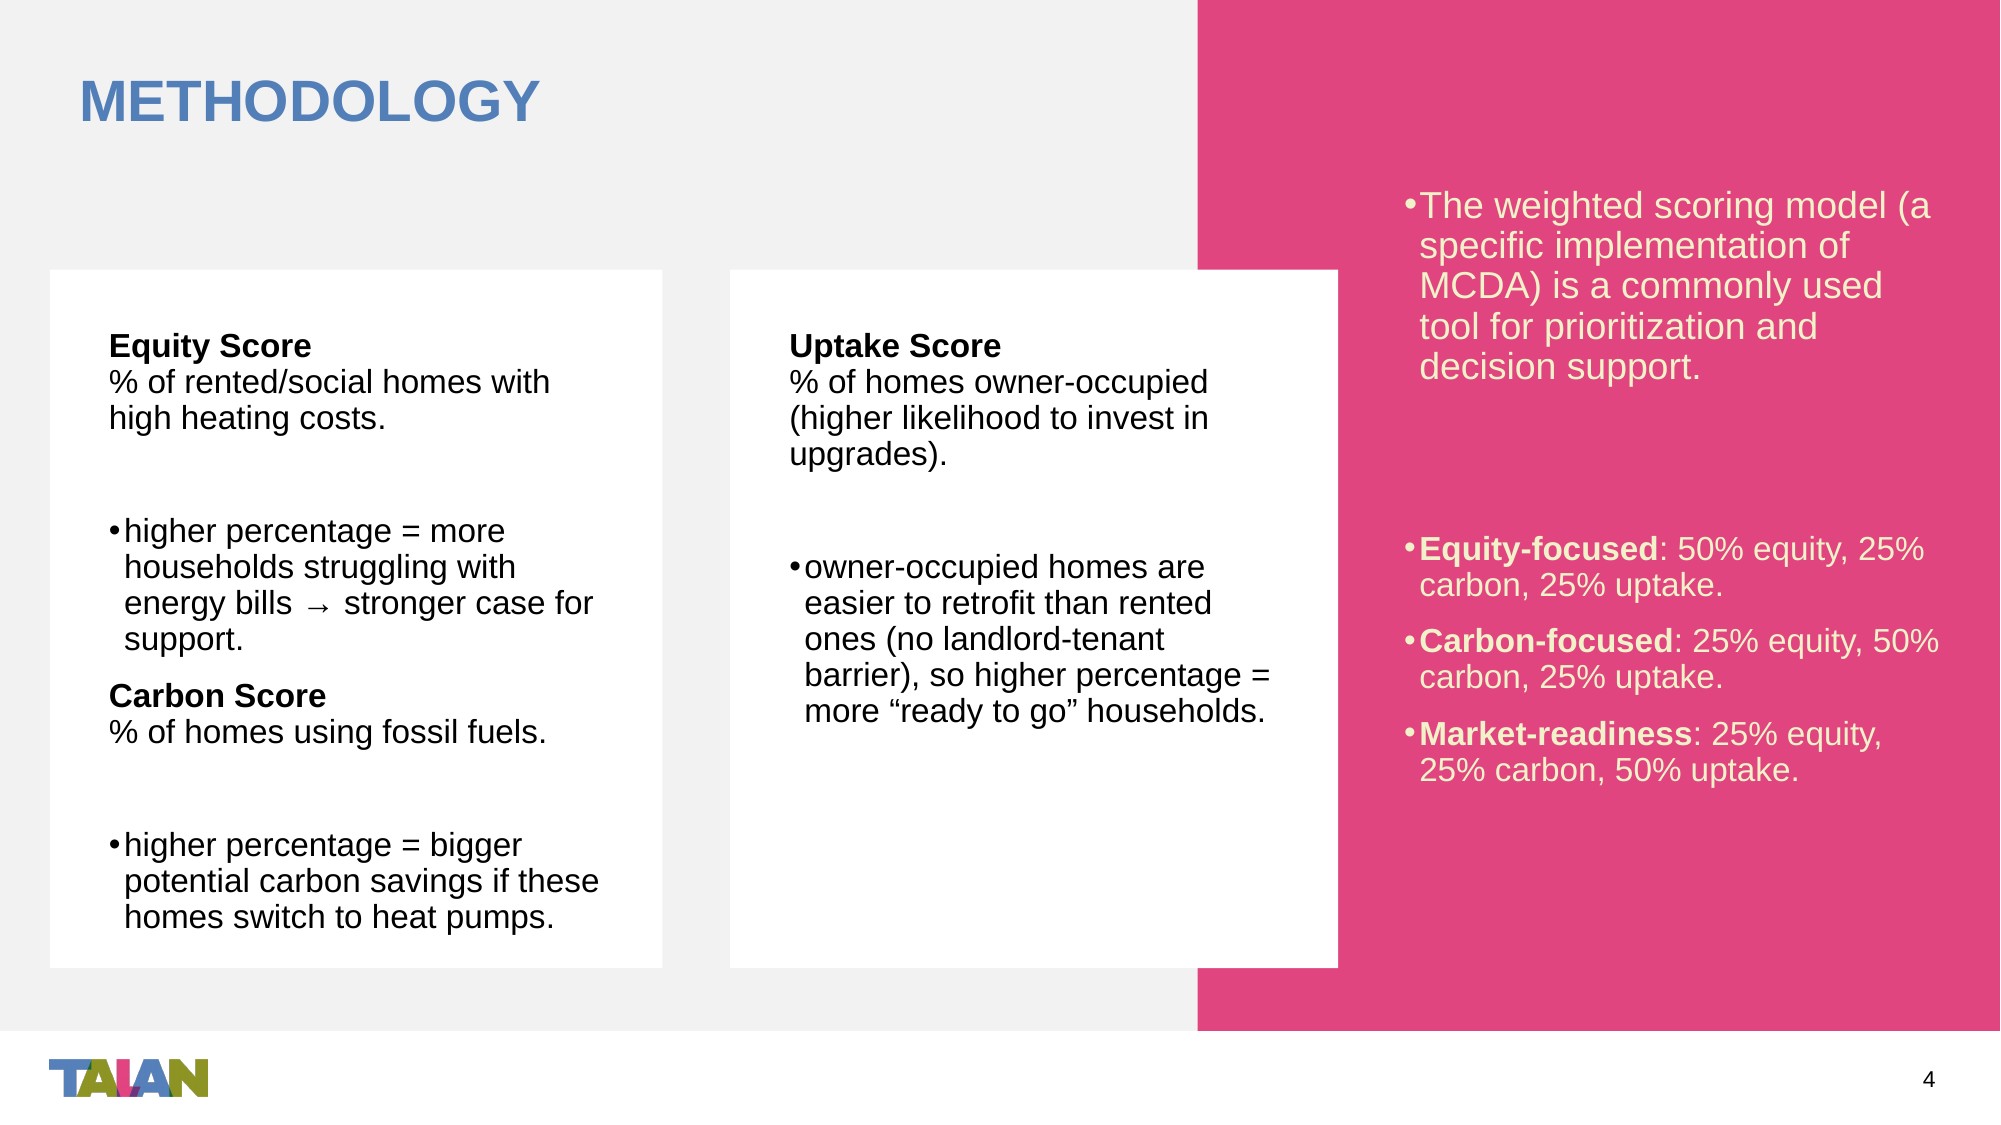

The weighted scoring model (a specific implementation of MCDA) is a commonly used tool for prioritization and decision support.

Equity-focused: 50% equity, 25% carbon, 25% uptake.
Carbon-focused: 25% equity, 50% carbon, 25% uptake.
Market-readiness: 25% equity, 25% carbon, 50% uptake.

# methodology
Equity Score
% of rented/social homes with high heating costs.

higher percentage = more households struggling with energy bills → stronger case for support.
Carbon Score
% of homes using fossil fuels.

higher percentage = bigger potential carbon savings if these homes switch to heat pumps.

Uptake Score
% of homes owner-occupied (higher likelihood to invest in upgrades).

owner-occupied homes are easier to retrofit than rented ones (no landlord-tenant barrier), so higher percentage = more “ready to go” households.

4